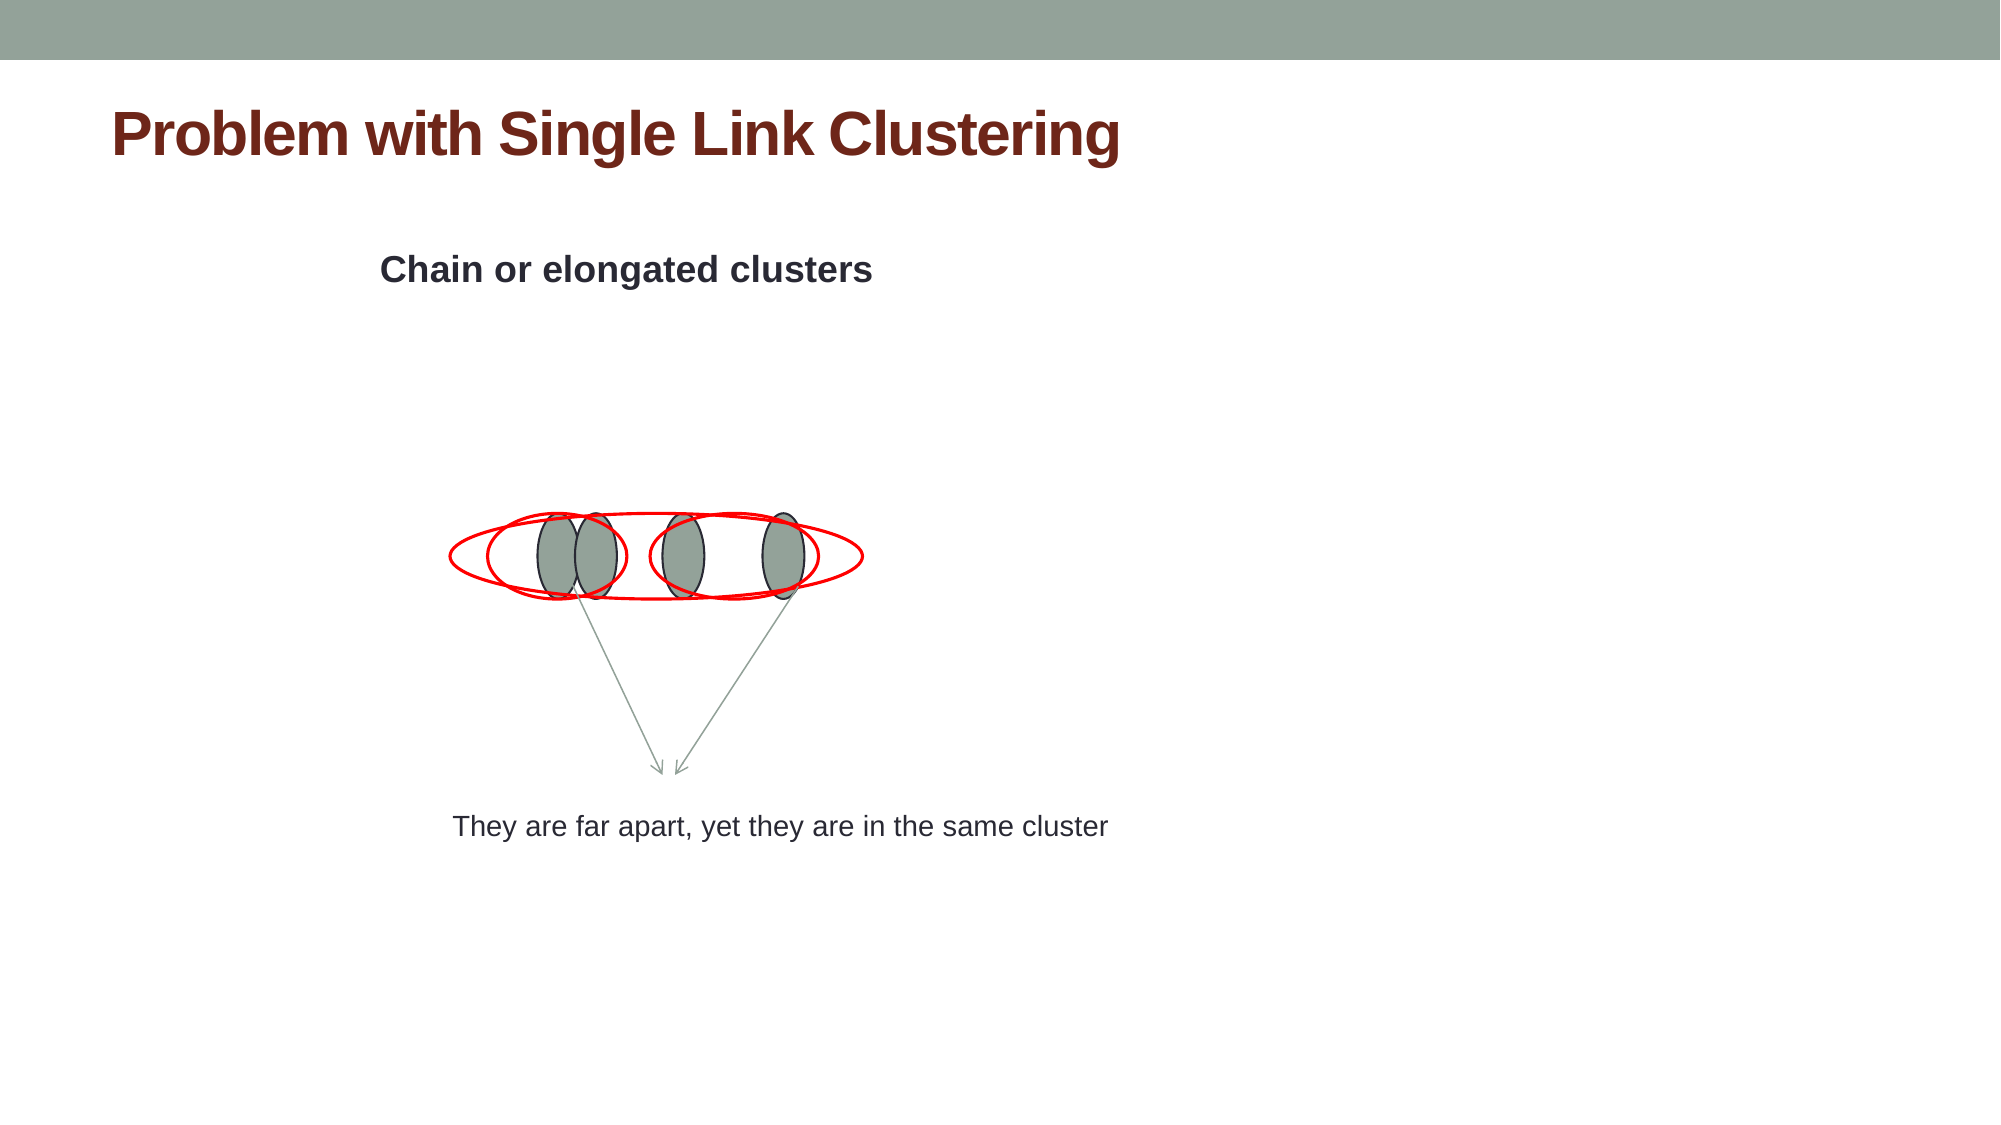

# Problem with Single Link Clustering
Chain or elongated clusters

They are far apart, yet they are in the same cluster